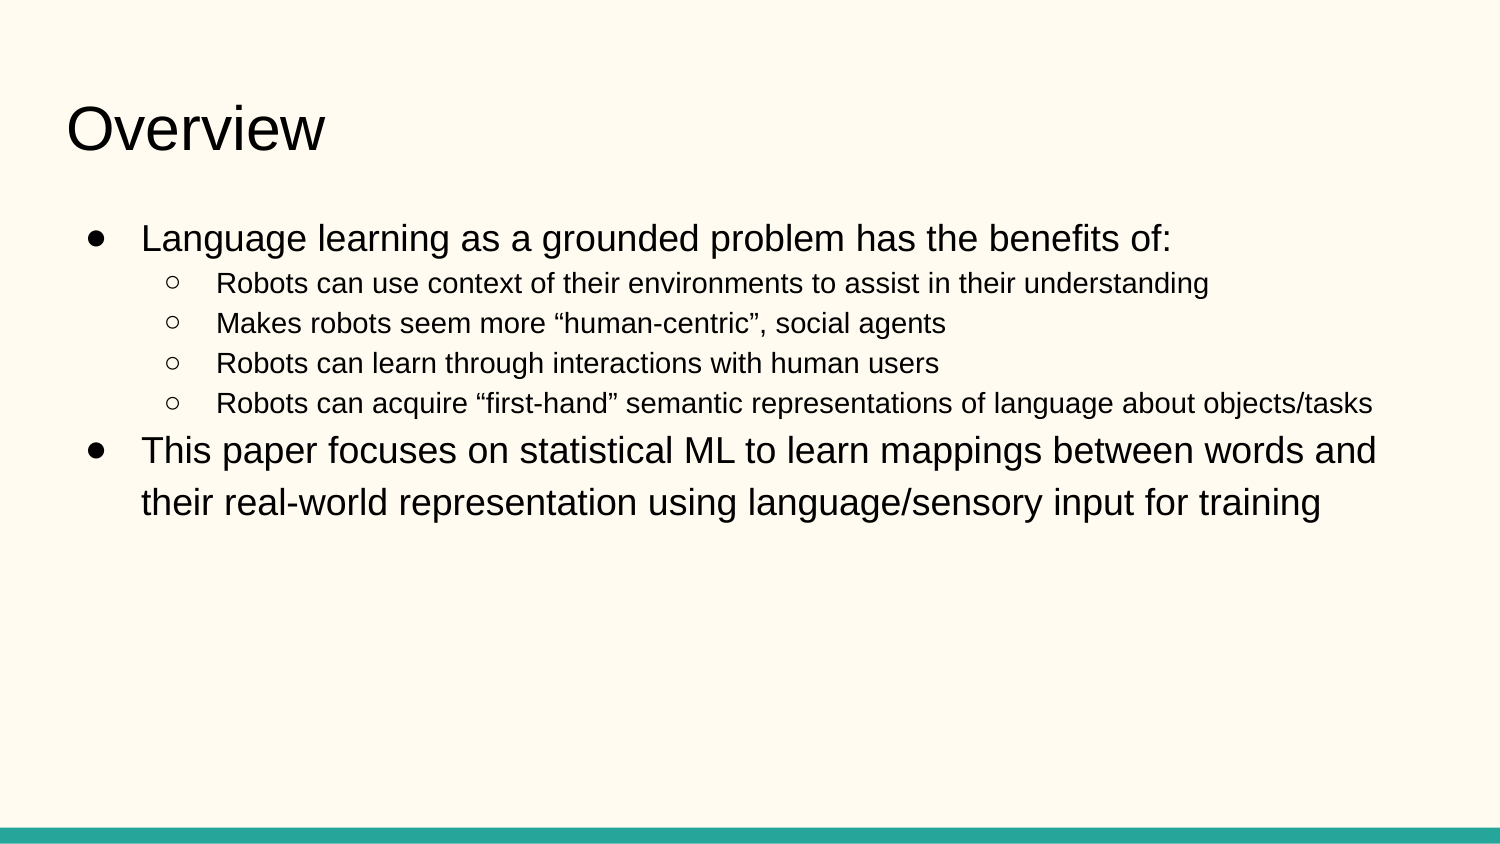

# Overview
Language learning as a grounded problem has the benefits of:
Robots can use context of their environments to assist in their understanding
Makes robots seem more “human-centric”, social agents
Robots can learn through interactions with human users
Robots can acquire “first-hand” semantic representations of language about objects/tasks
This paper focuses on statistical ML to learn mappings between words and their real-world representation using language/sensory input for training